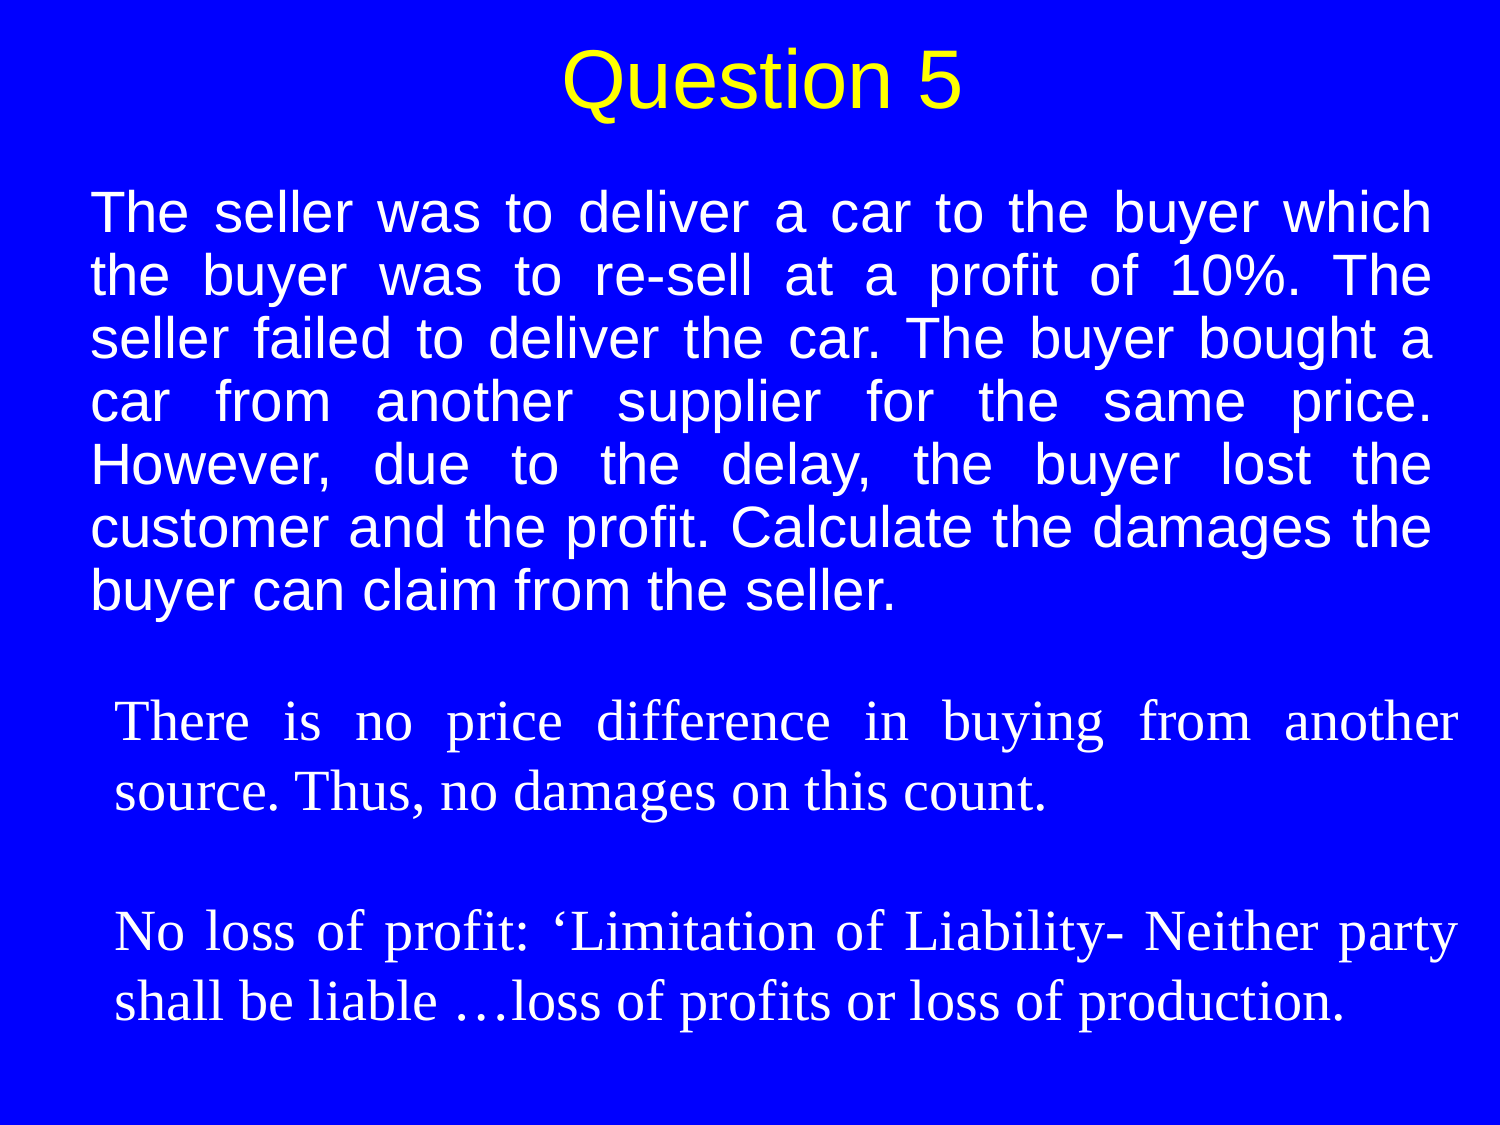

# Question 5
The seller was to deliver a car to the buyer which the buyer was to re-sell at a profit of 10%. The seller failed to deliver the car. The buyer bought a car from another supplier for the same price. However, due to the delay, the buyer lost the customer and the profit. Calculate the damages the buyer can claim from the seller.

There is no price difference in buying from another source. Thus, no damages on this count.

No loss of profit: ‘Limitation of Liability- Neither party shall be liable …loss of profits or loss of production.